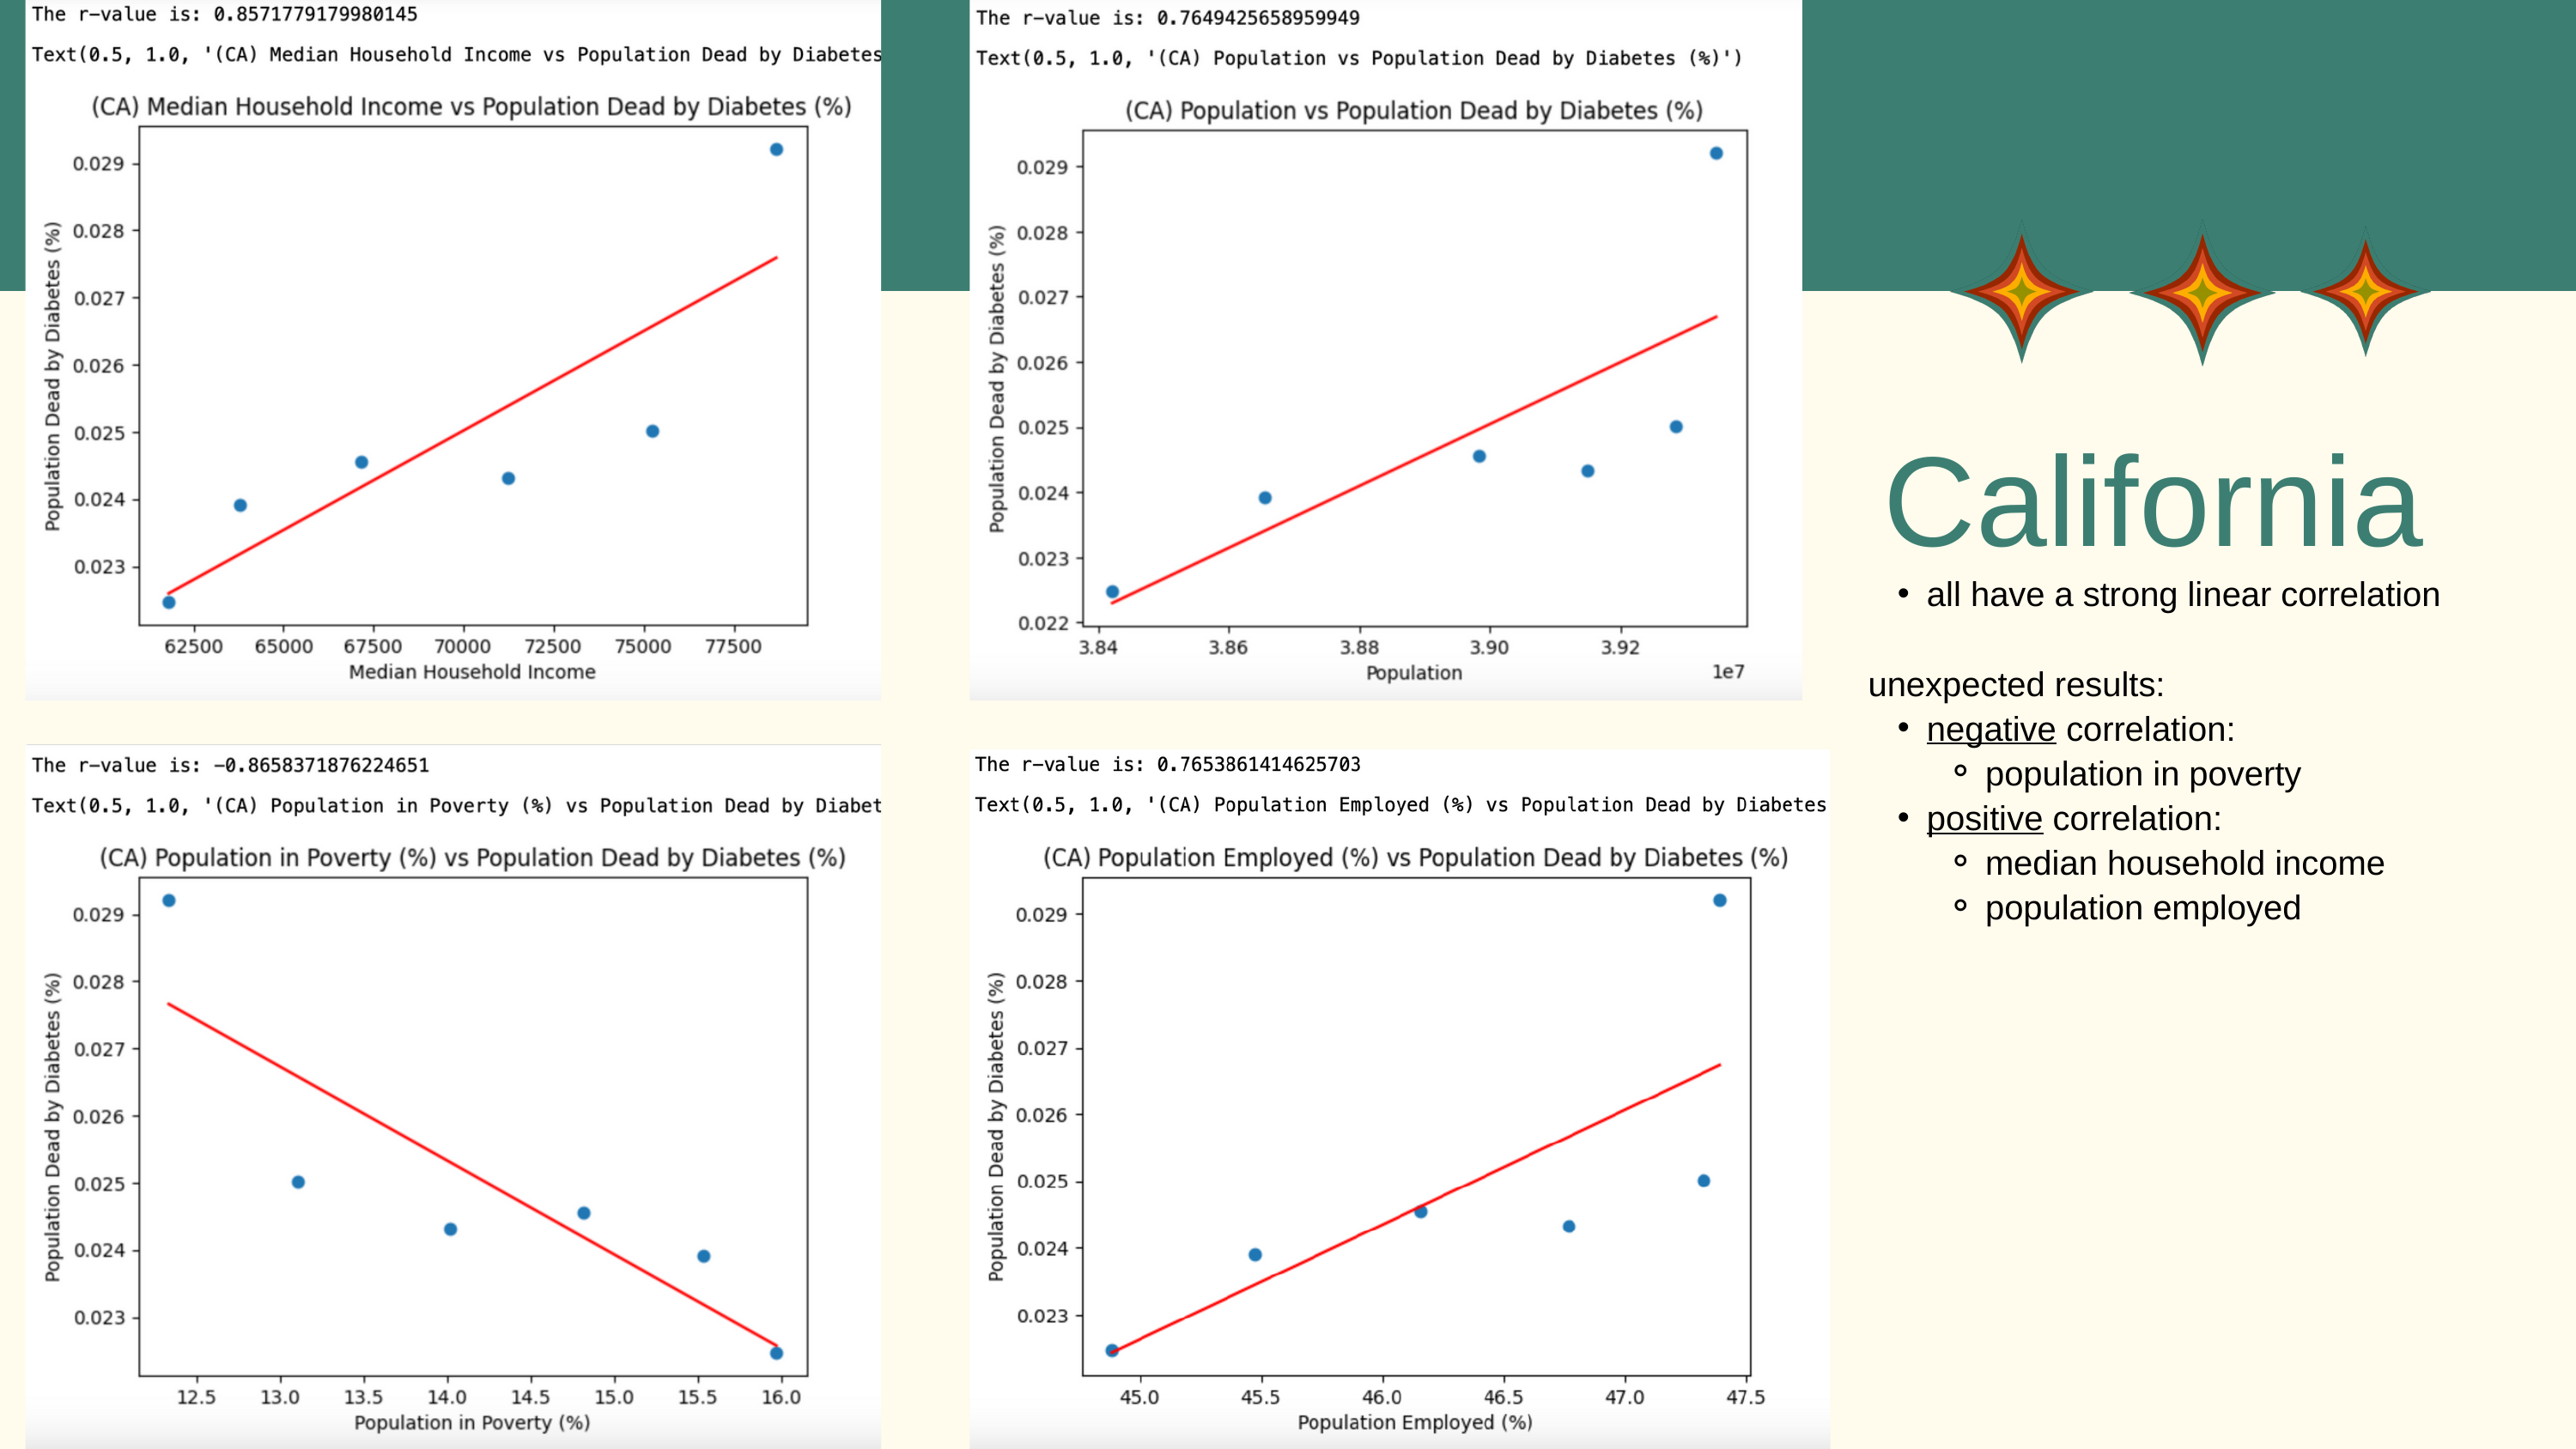

California
all have a strong linear correlation

unexpected results:
negative correlation:
population in poverty
positive correlation:
median household income
population employed